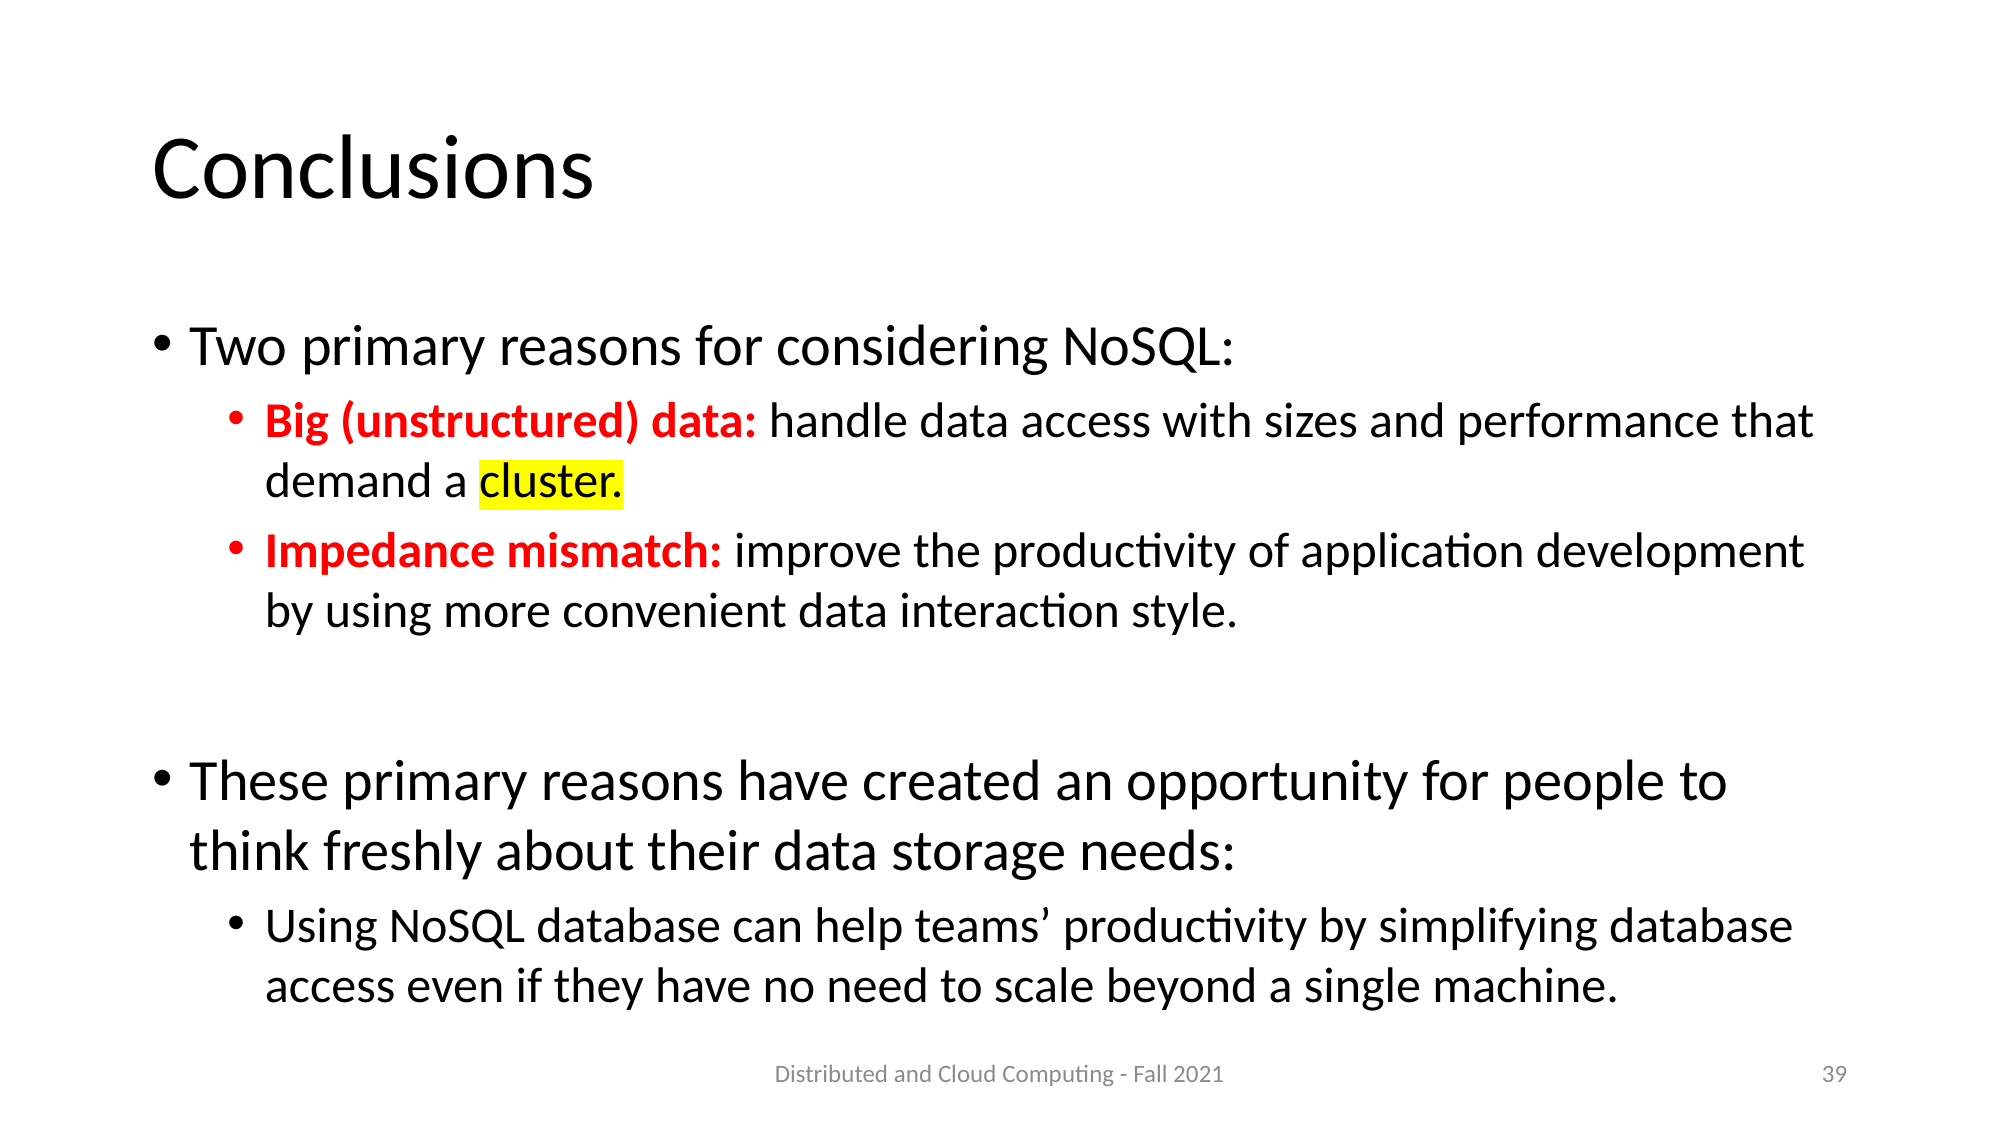

# Conclusions
Two primary reasons for considering NoSQL:
Big (unstructured) data: handle data access with sizes and performance that demand a cluster.
Impedance mismatch: improve the productivity of application development by using more convenient data interaction style.

These primary reasons have created an opportunity for people to think freshly about their data storage needs:
Using NoSQL database can help teams’ productivity by simplifying database access even if they have no need to scale beyond a single machine.
Distributed and Cloud Computing - Fall 2021
39